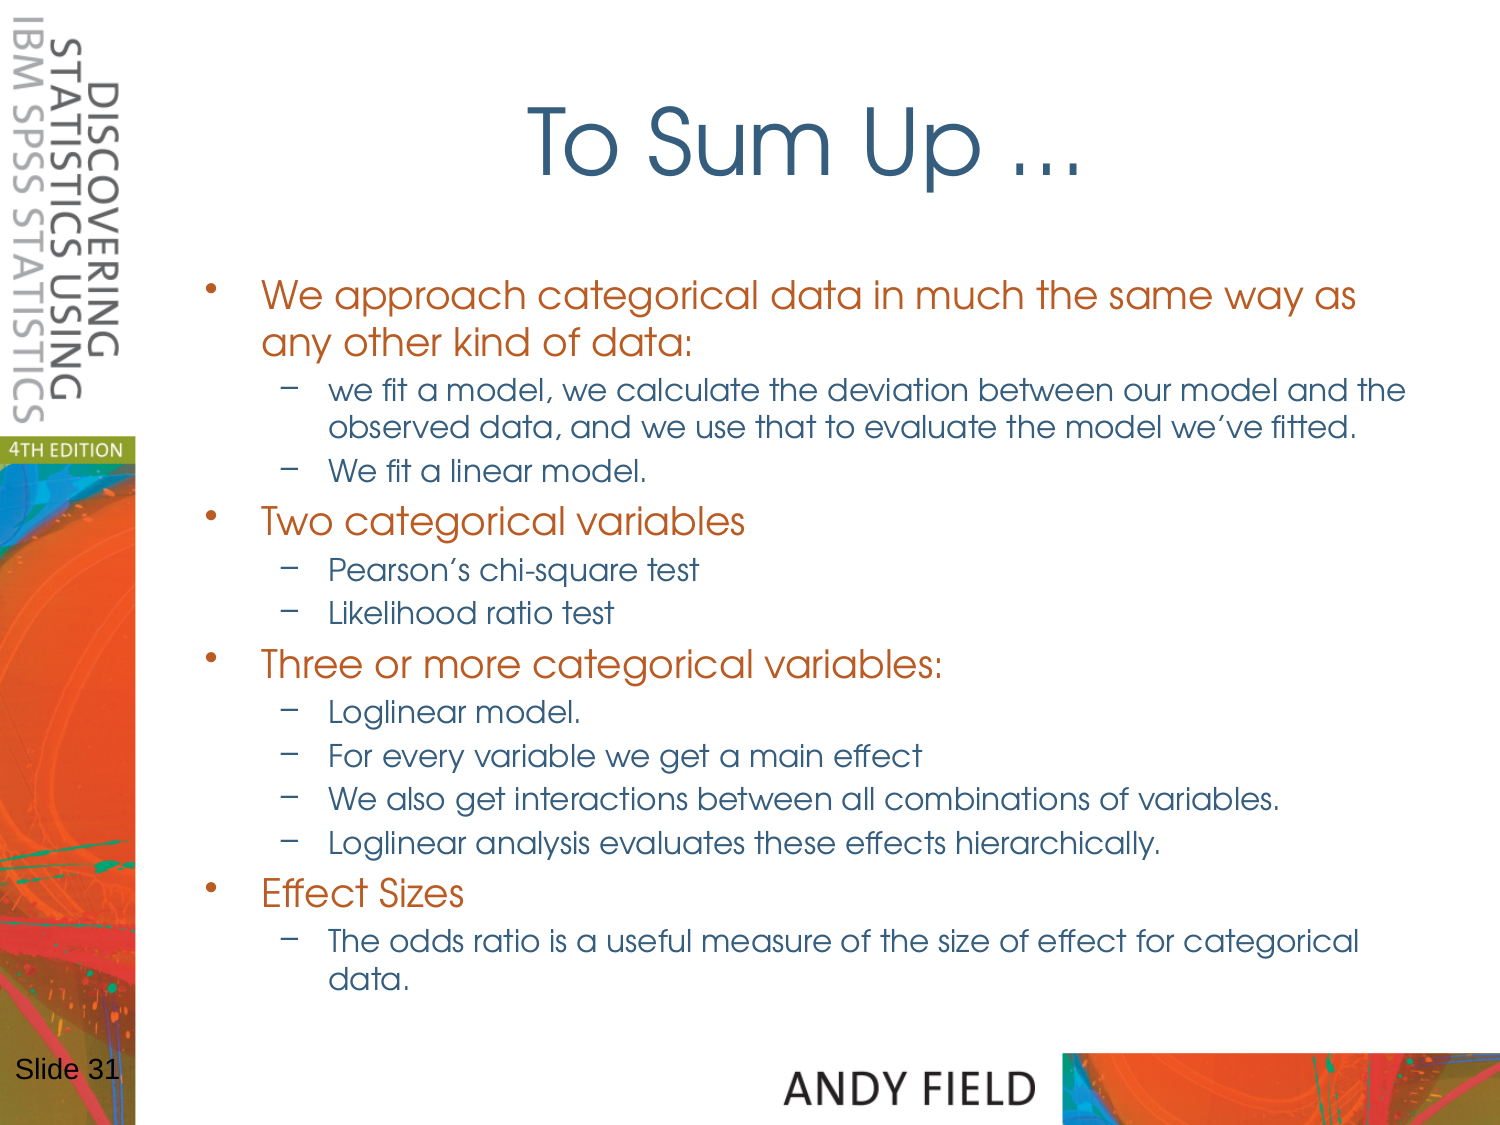

# To Sum Up …
We approach categorical data in much the same way as any other kind of data:
we fit a model, we calculate the deviation between our model and the observed data, and we use that to evaluate the model we’ve fitted.
We fit a linear model.
Two categorical variables
Pearson’s chi-square test
Likelihood ratio test
Three or more categorical variables:
Loglinear model.
For every variable we get a main effect
We also get interactions between all combinations of variables.
Loglinear analysis evaluates these effects hierarchically.
Effect Sizes
The odds ratio is a useful measure of the size of effect for categorical data.
Slide 31